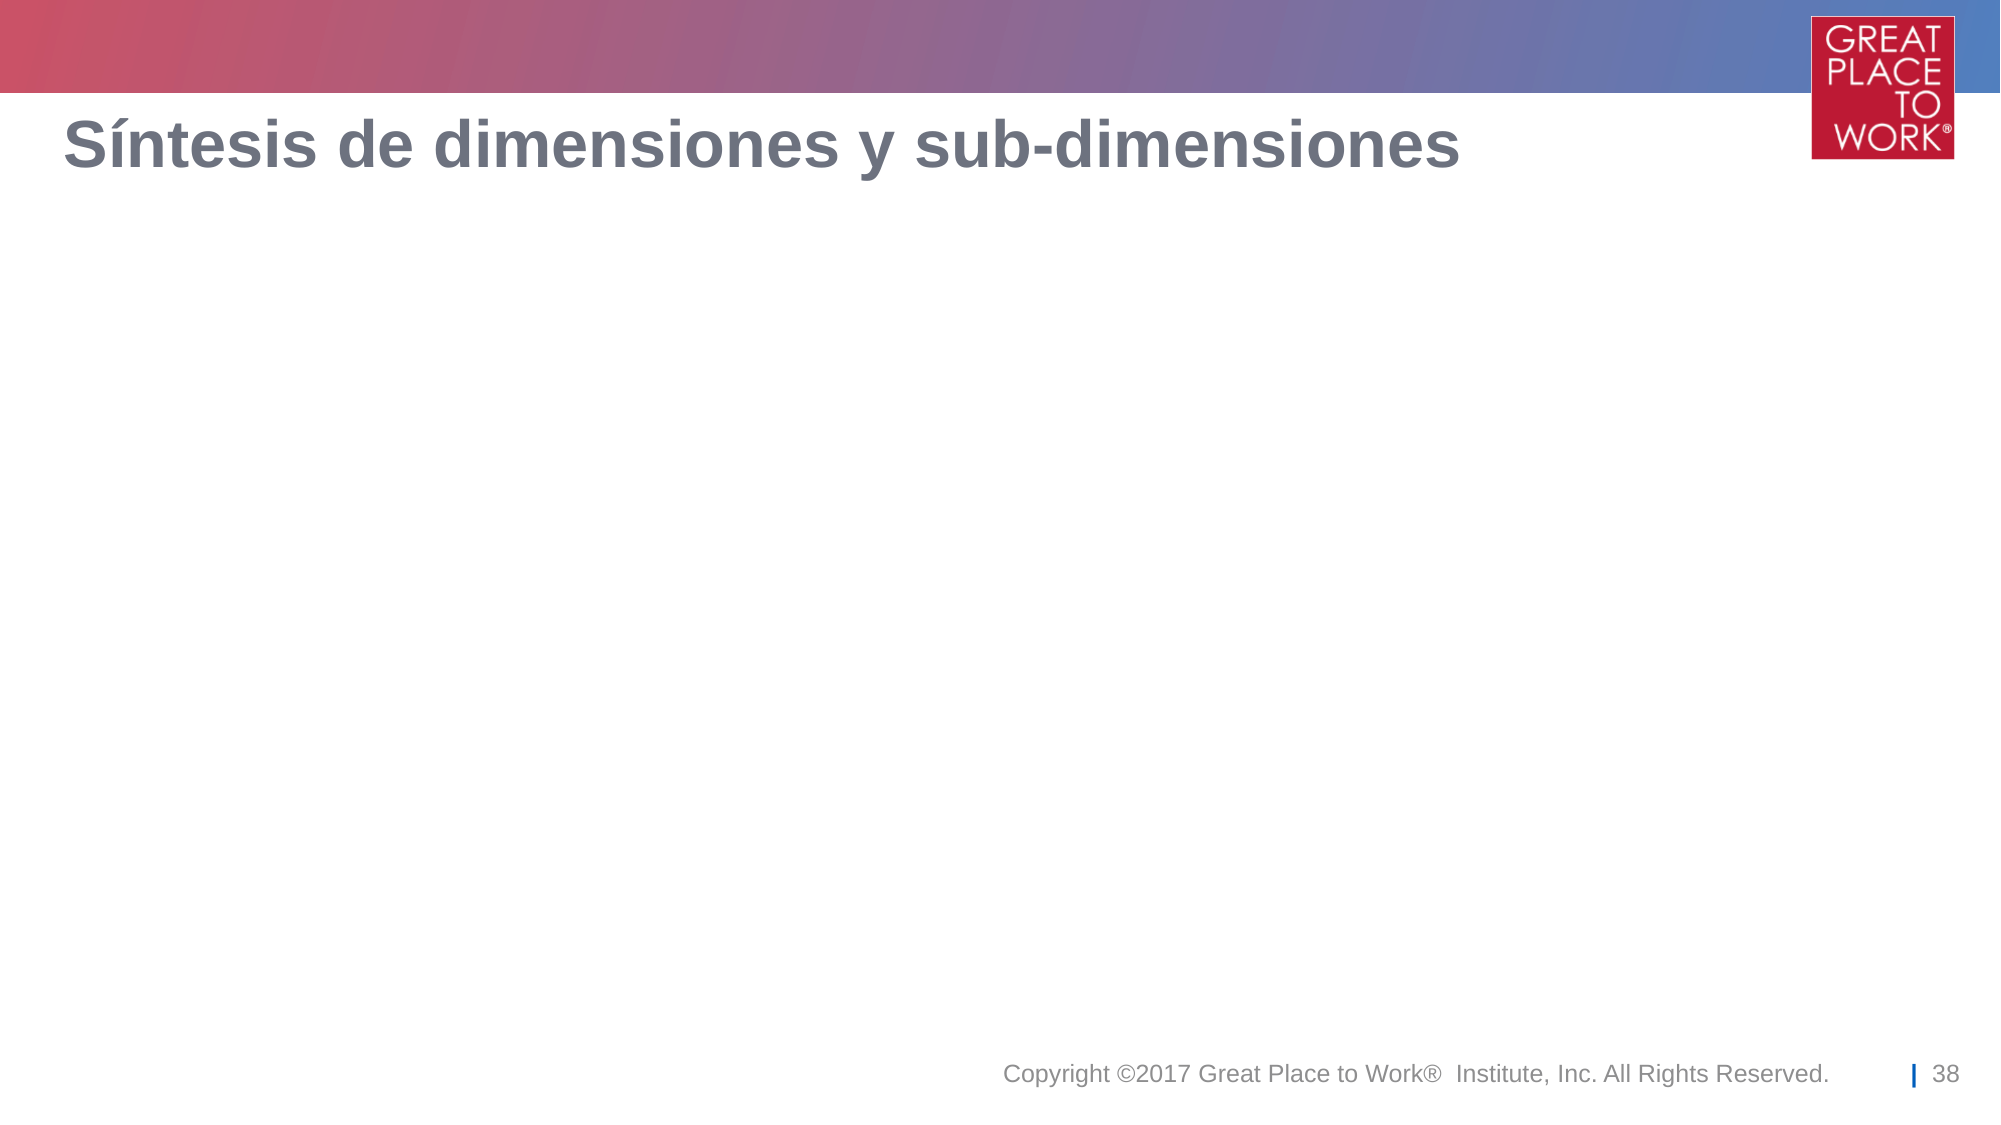

# Síntesis de dimensiones y sub-dimensiones
Copyright ©2017 Great Place to Work®  Institute, Inc. All Rights Reserved.
|  38